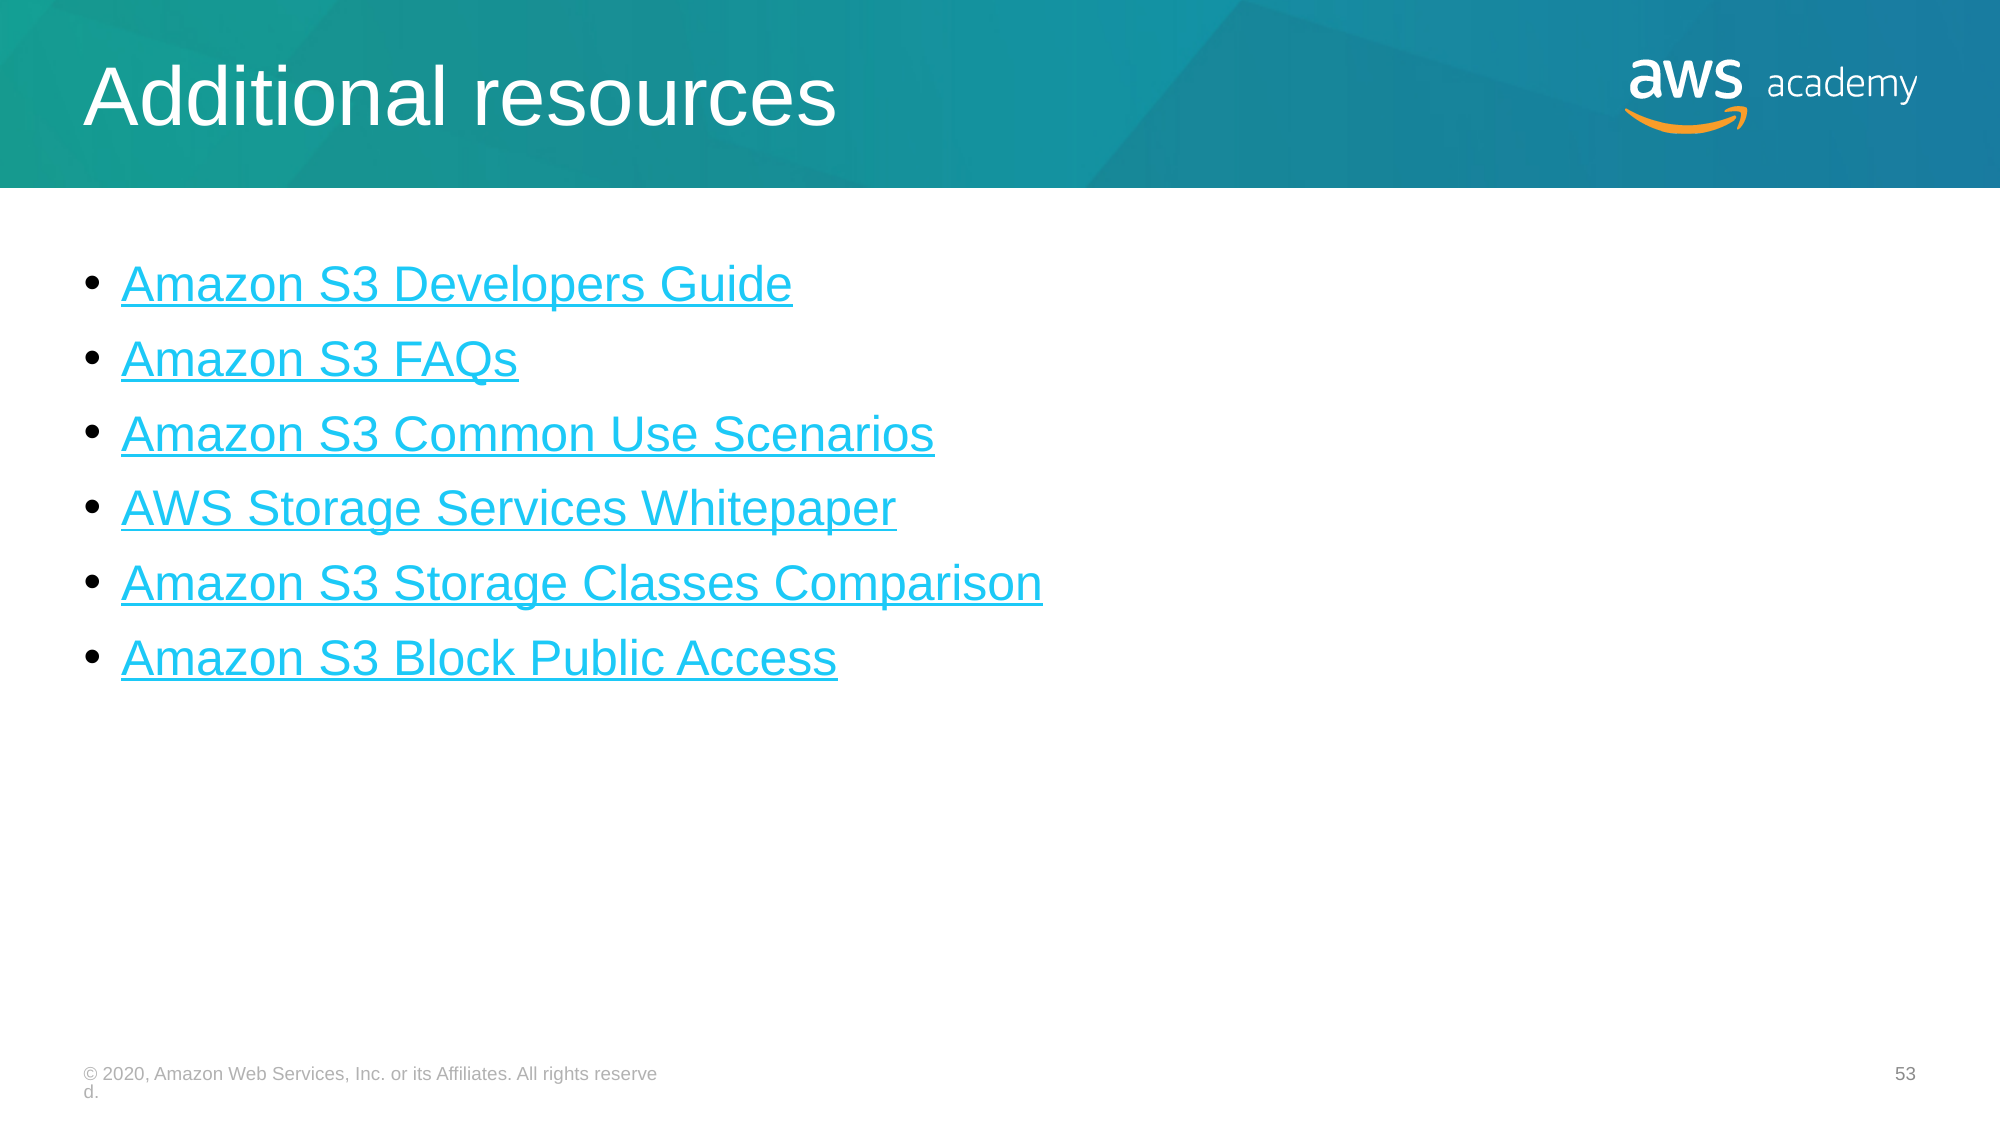

# Additional resources
Amazon S3 Developers Guide
Amazon S3 FAQs
Amazon S3 Common Use Scenarios
AWS Storage Services Whitepaper
Amazon S3 Storage Classes Comparison
Amazon S3 Block Public Access

© 2020, Amazon Web Services, Inc. or its Affiliates. All rights reserved.
53